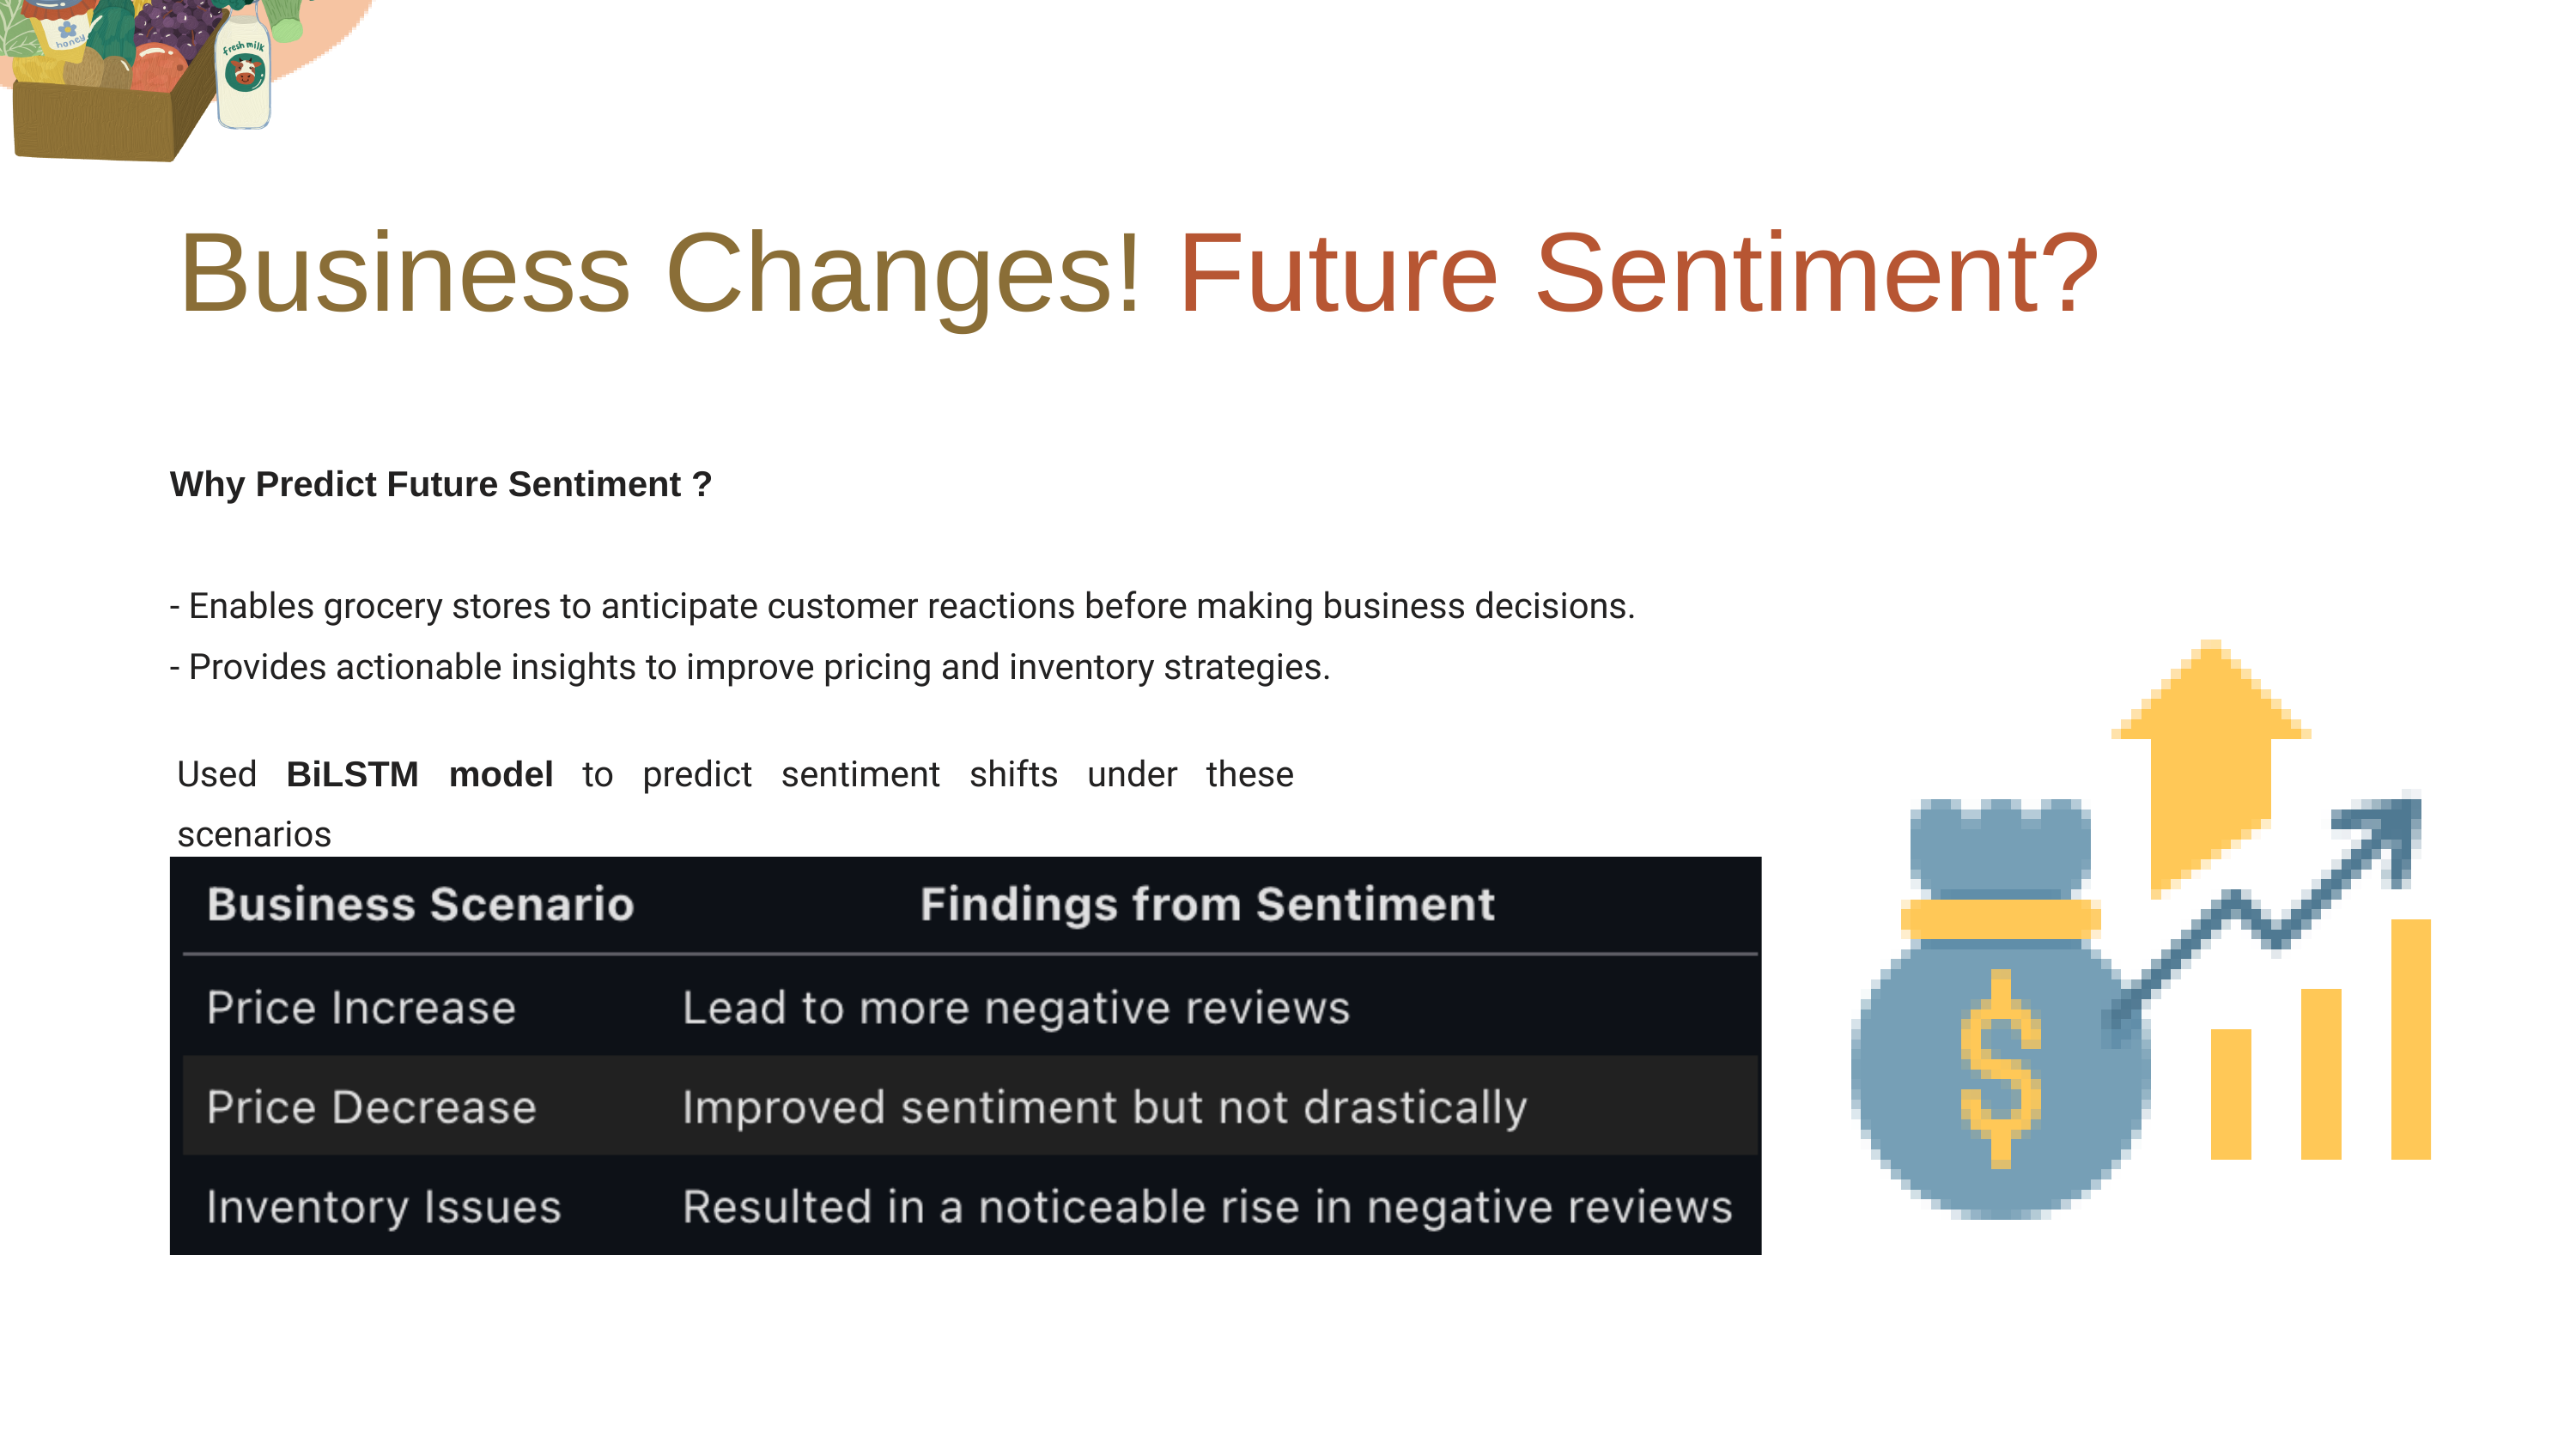

Business Changes! Future Sentiment?
Why Predict Future Sentiment ?

- Enables grocery stores to anticipate customer reactions before making business decisions.
- Provides actionable insights to improve pricing and inventory strategies.

Used BiLSTM model to predict sentiment shifts under these scenarios